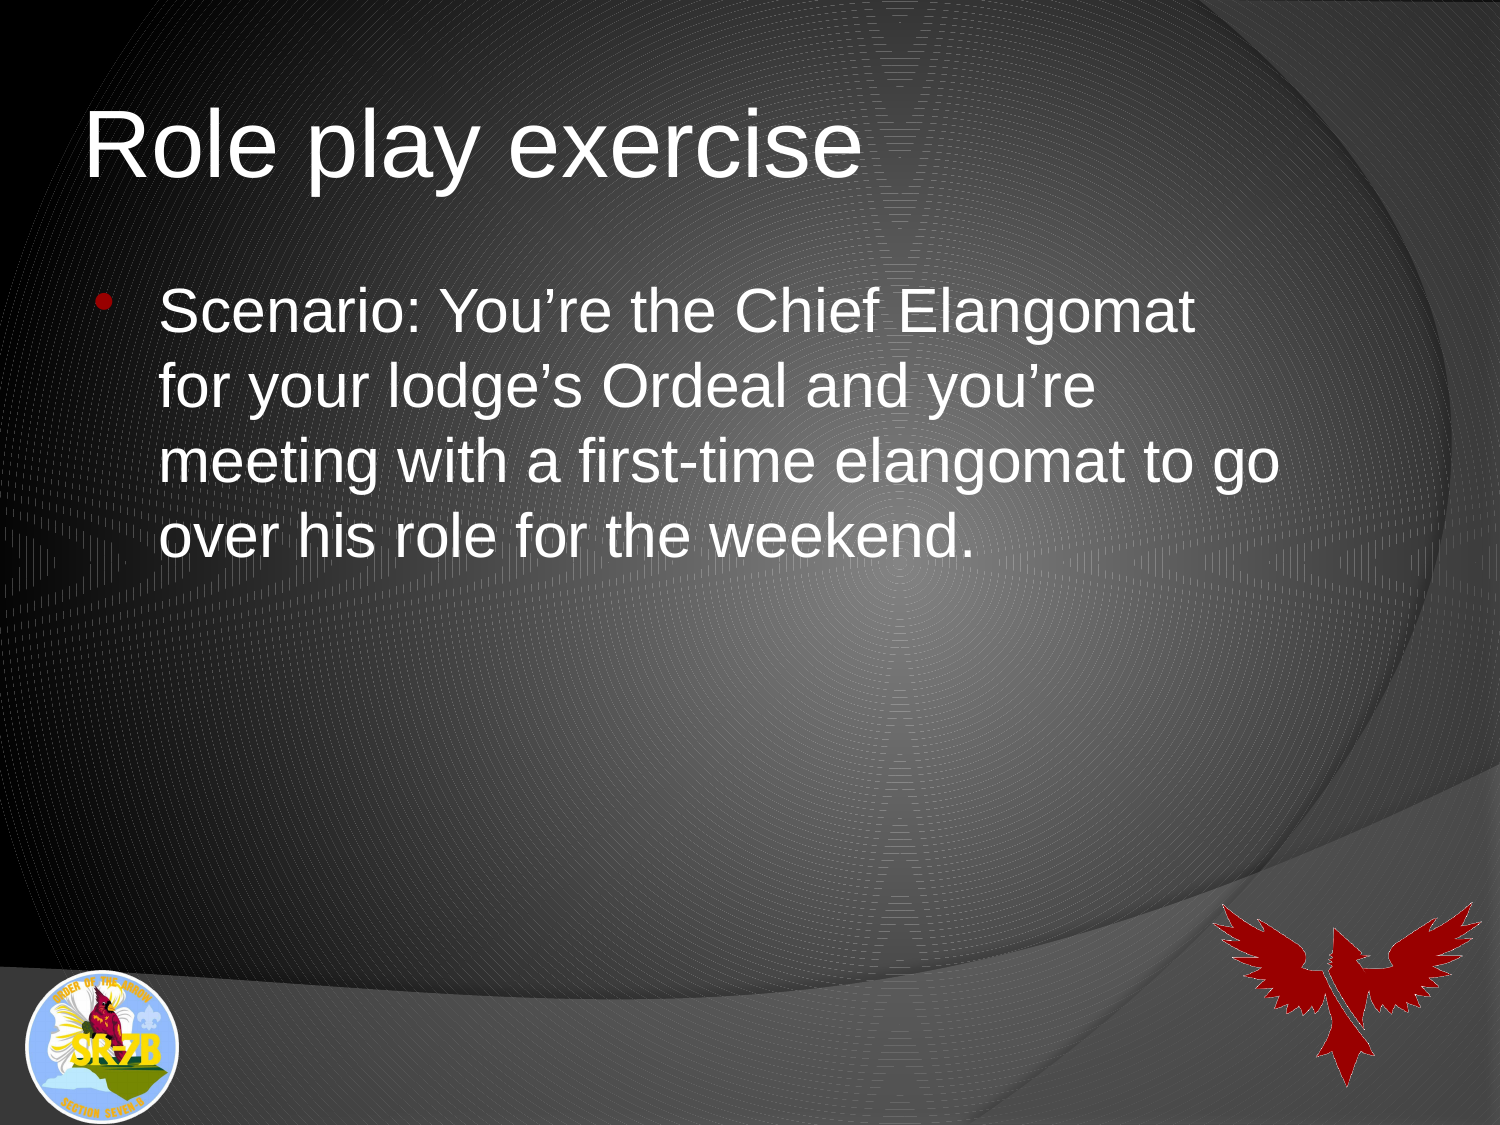

# Role play exercise
Scenario: You’re the Chief Elangomat for your lodge’s Ordeal and you’re meeting with a first-time elangomat to go over his role for the weekend.